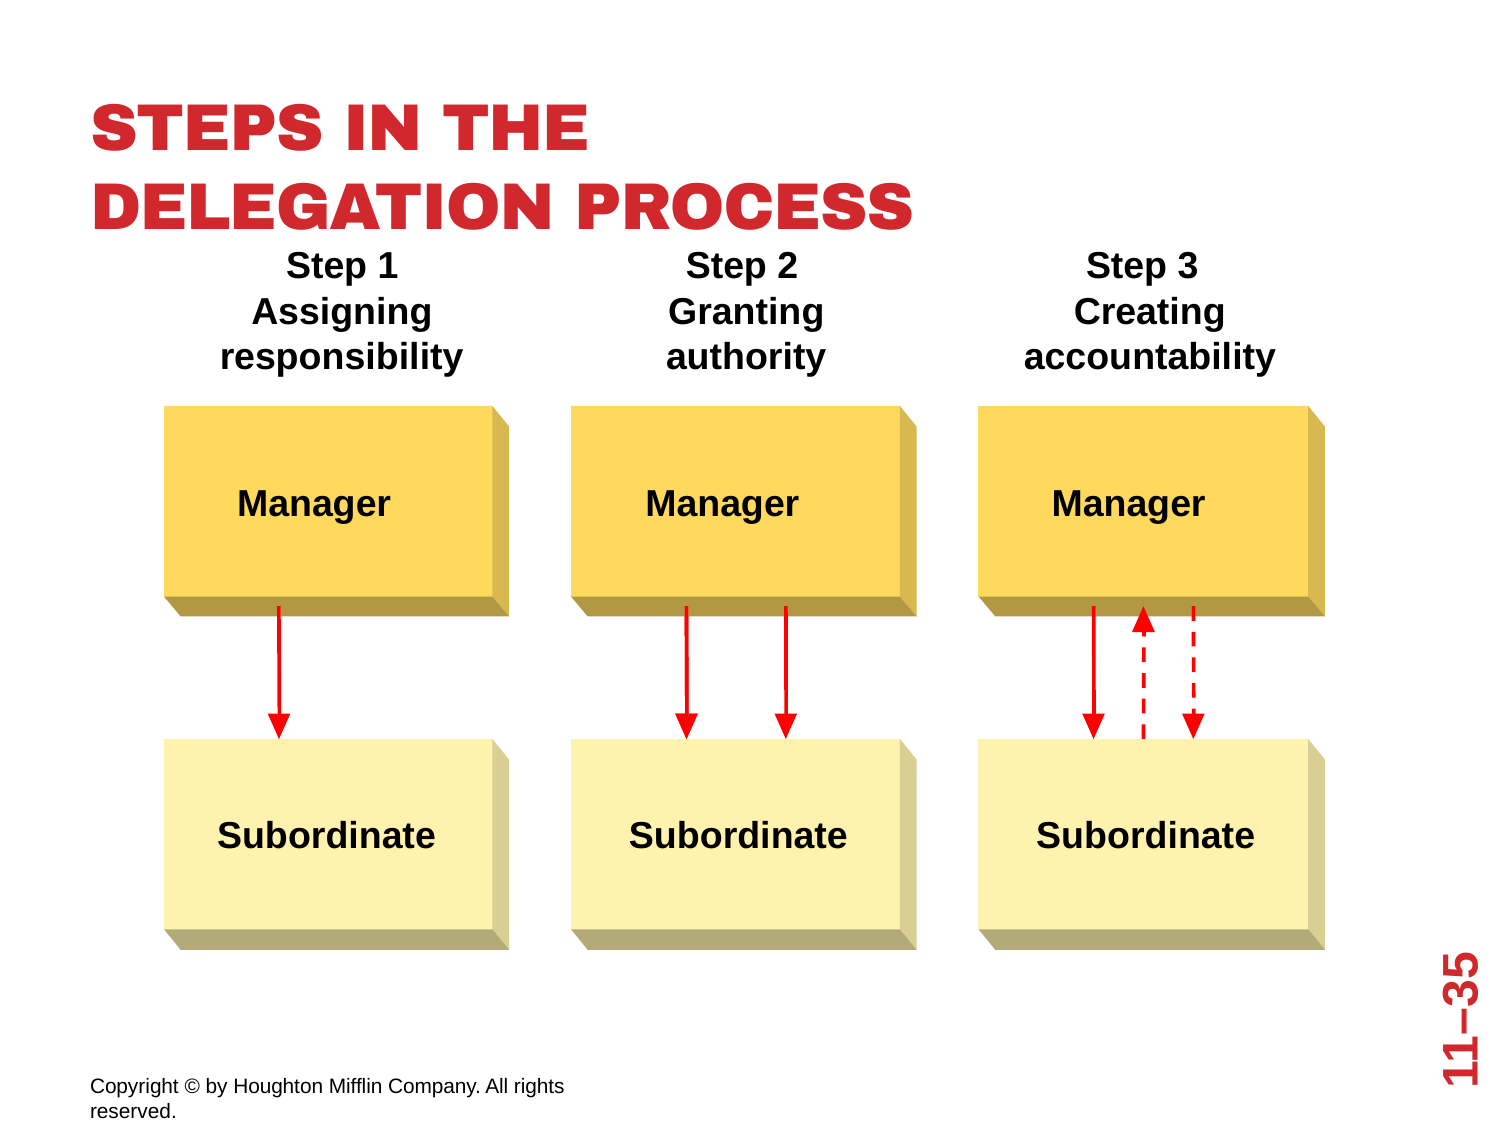

# Steps in the Delegation Process
Step 1
Step 2
Step 3
Assigning
responsibility
Granting
authority
Creating
accountability

Manager
Manager
Manager
Manager
Manager

Subordinate
Subordinate
Subordinate

Copyright © by Houghton Mifflin Company. All rights reserved.
11–35